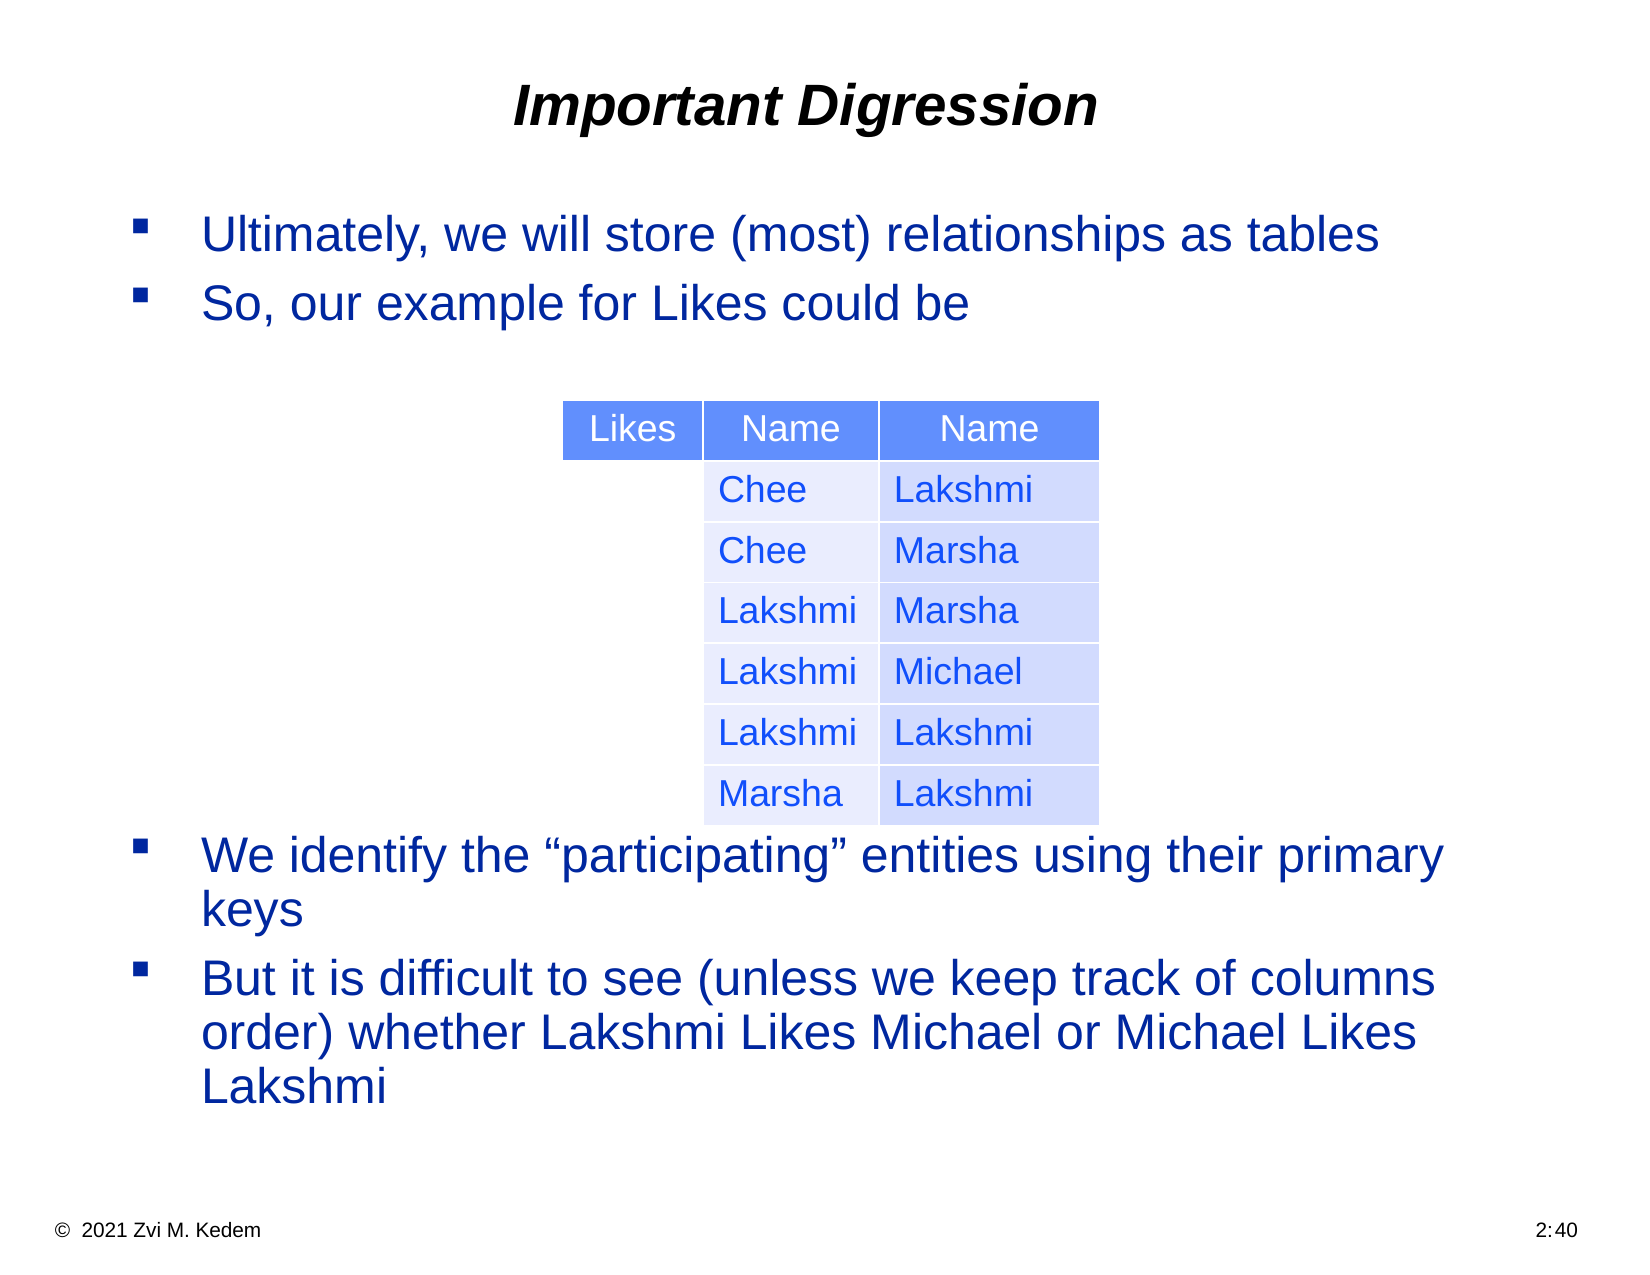

# Important Digression
Ultimately, we will store (most) relationships as tables
So, our example for Likes could be

We identify the “participating” entities using their primary keys
But it is difficult to see (unless we keep track of columns order) whether Lakshmi Likes Michael or Michael Likes Lakshmi
| Likes | Name | Name |
| --- | --- | --- |
|  | Chee | Lakshmi |
|  | Chee | Marsha |
|  | Lakshmi | Marsha |
|  | Lakshmi | Michael |
|  | Lakshmi | Lakshmi |
|  | Marsha | Lakshmi |